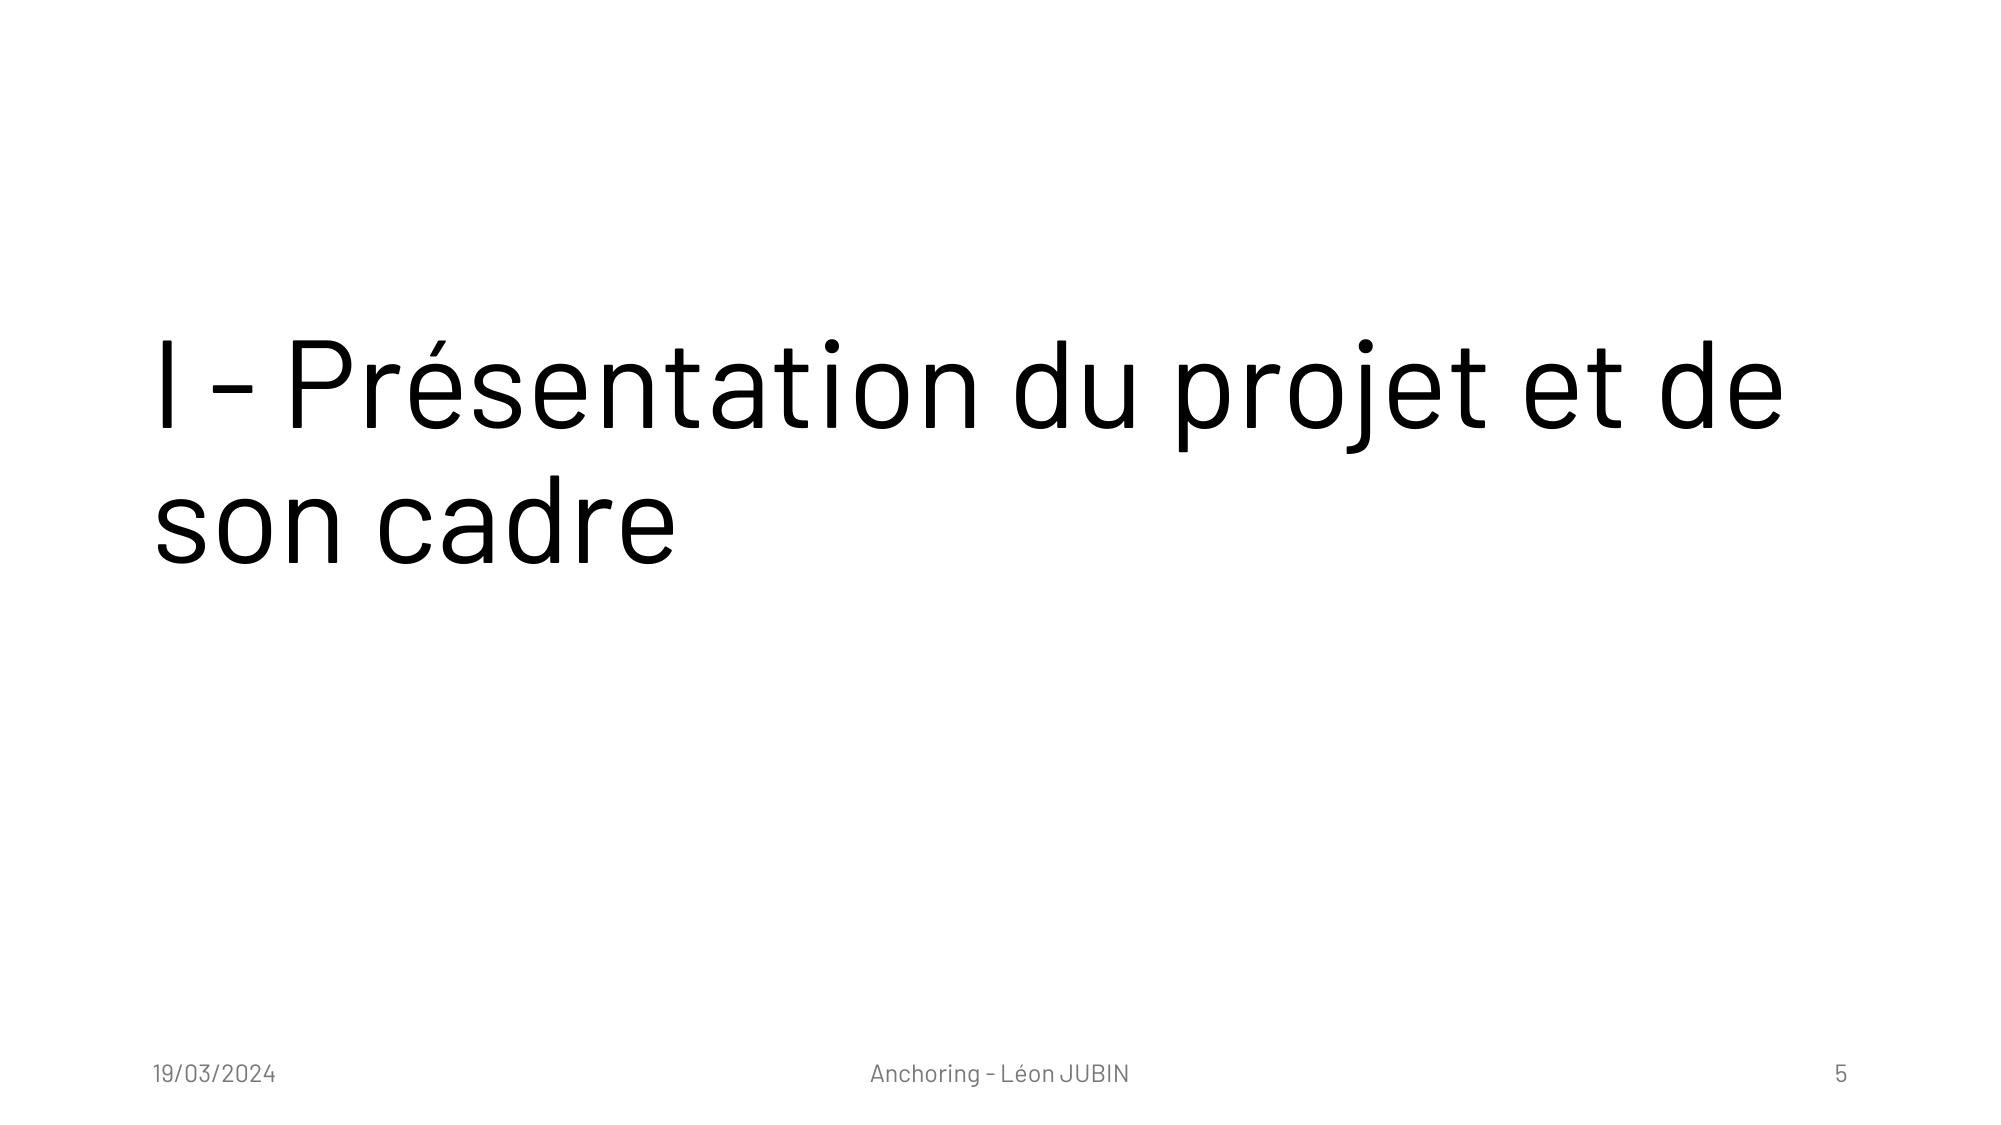

# I - Présentation du projet et de son cadre

19/03/2024
Anchoring - Léon JUBIN
5